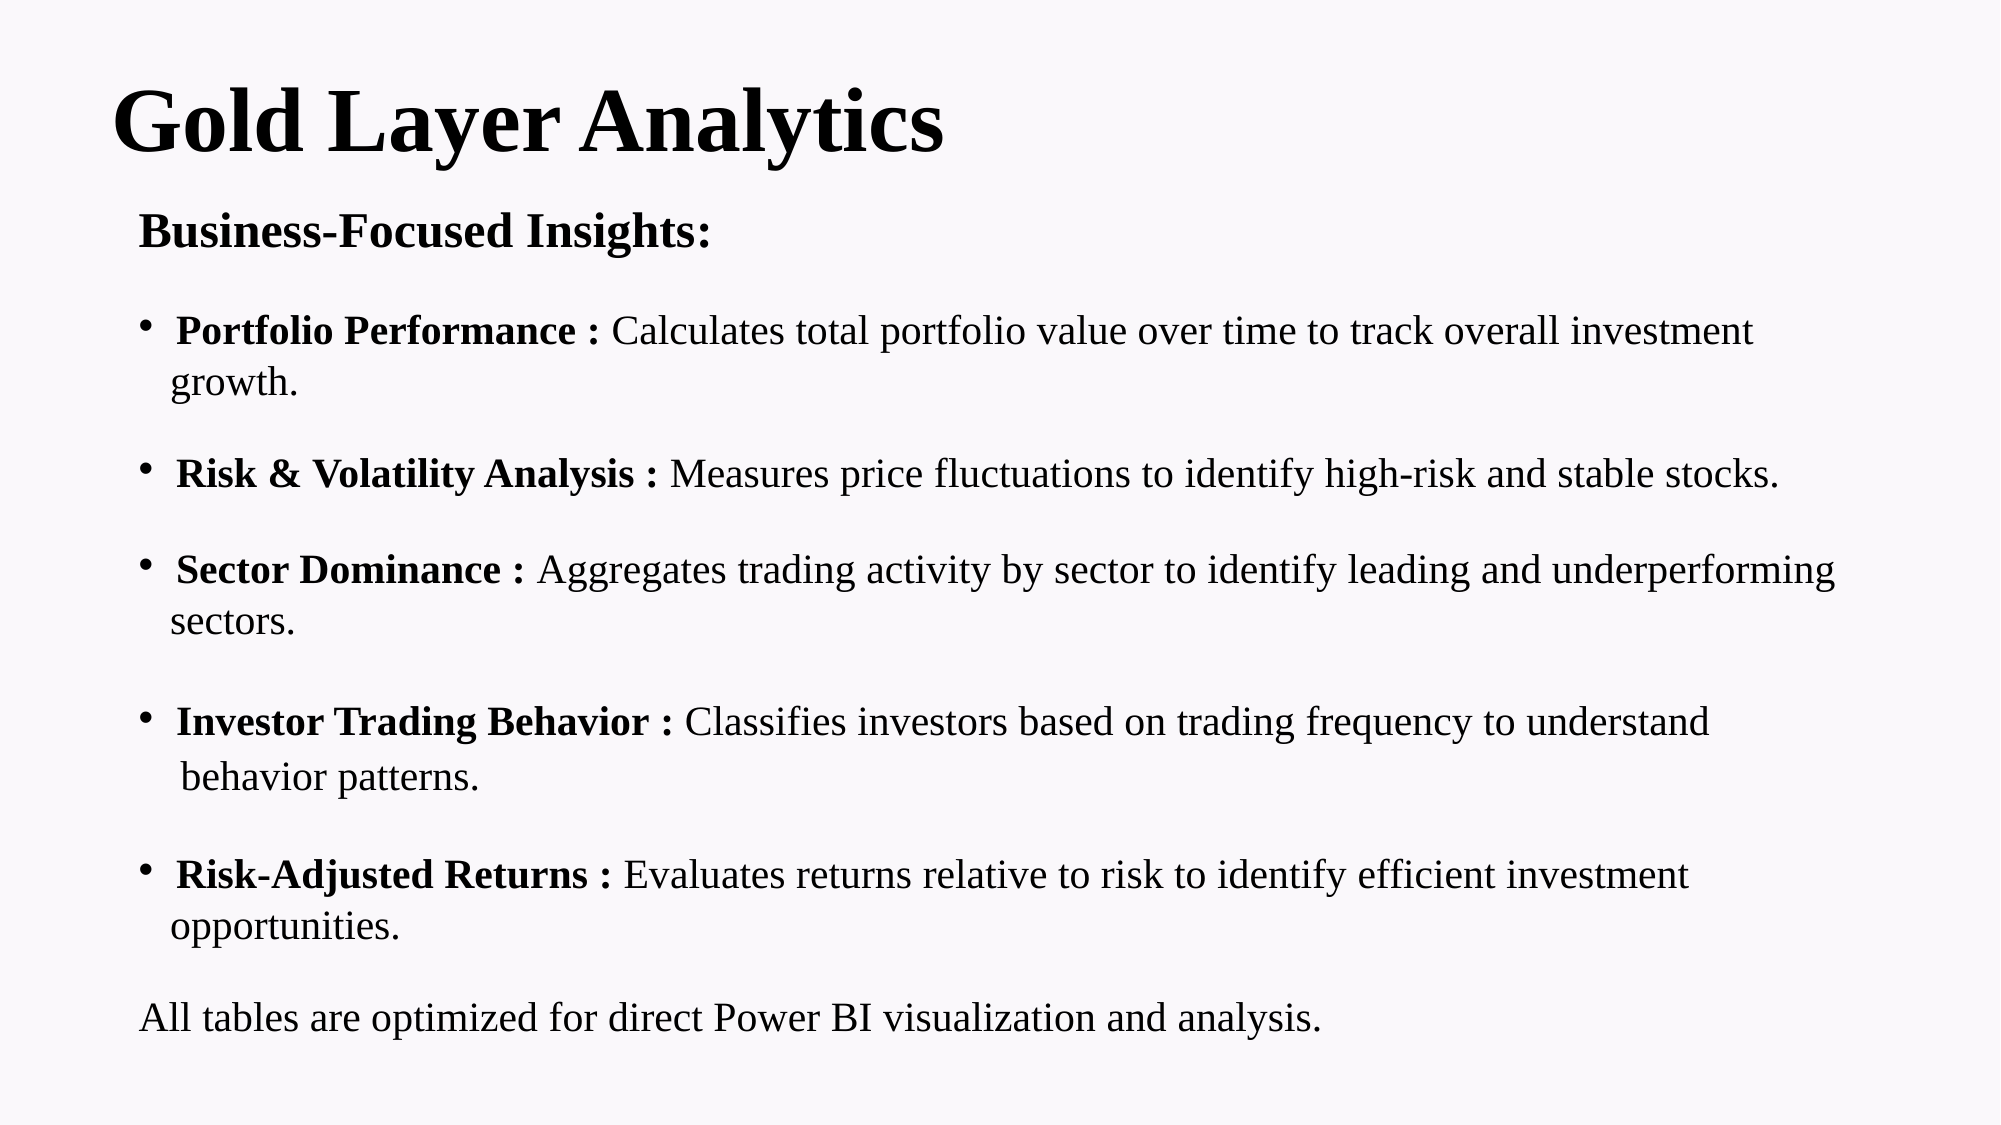

# Gold Layer Analytics
Business-Focused Insights:

Portfolio Performance : Calculates total portfolio value over time to track overall investment
   growth.

Risk & Volatility Analysis : Measures price fluctuations to identify high-risk and stable stocks.

Sector Dominance : Aggregates trading activity by sector to identify leading and underperforming
   sectors.

Investor Trading Behavior : Classifies investors based on trading frequency to understand
    behavior patterns.

Risk-Adjusted Returns : Evaluates returns relative to risk to identify efficient investment
   opportunities.

All tables are optimized for direct Power BI visualization and analysis.